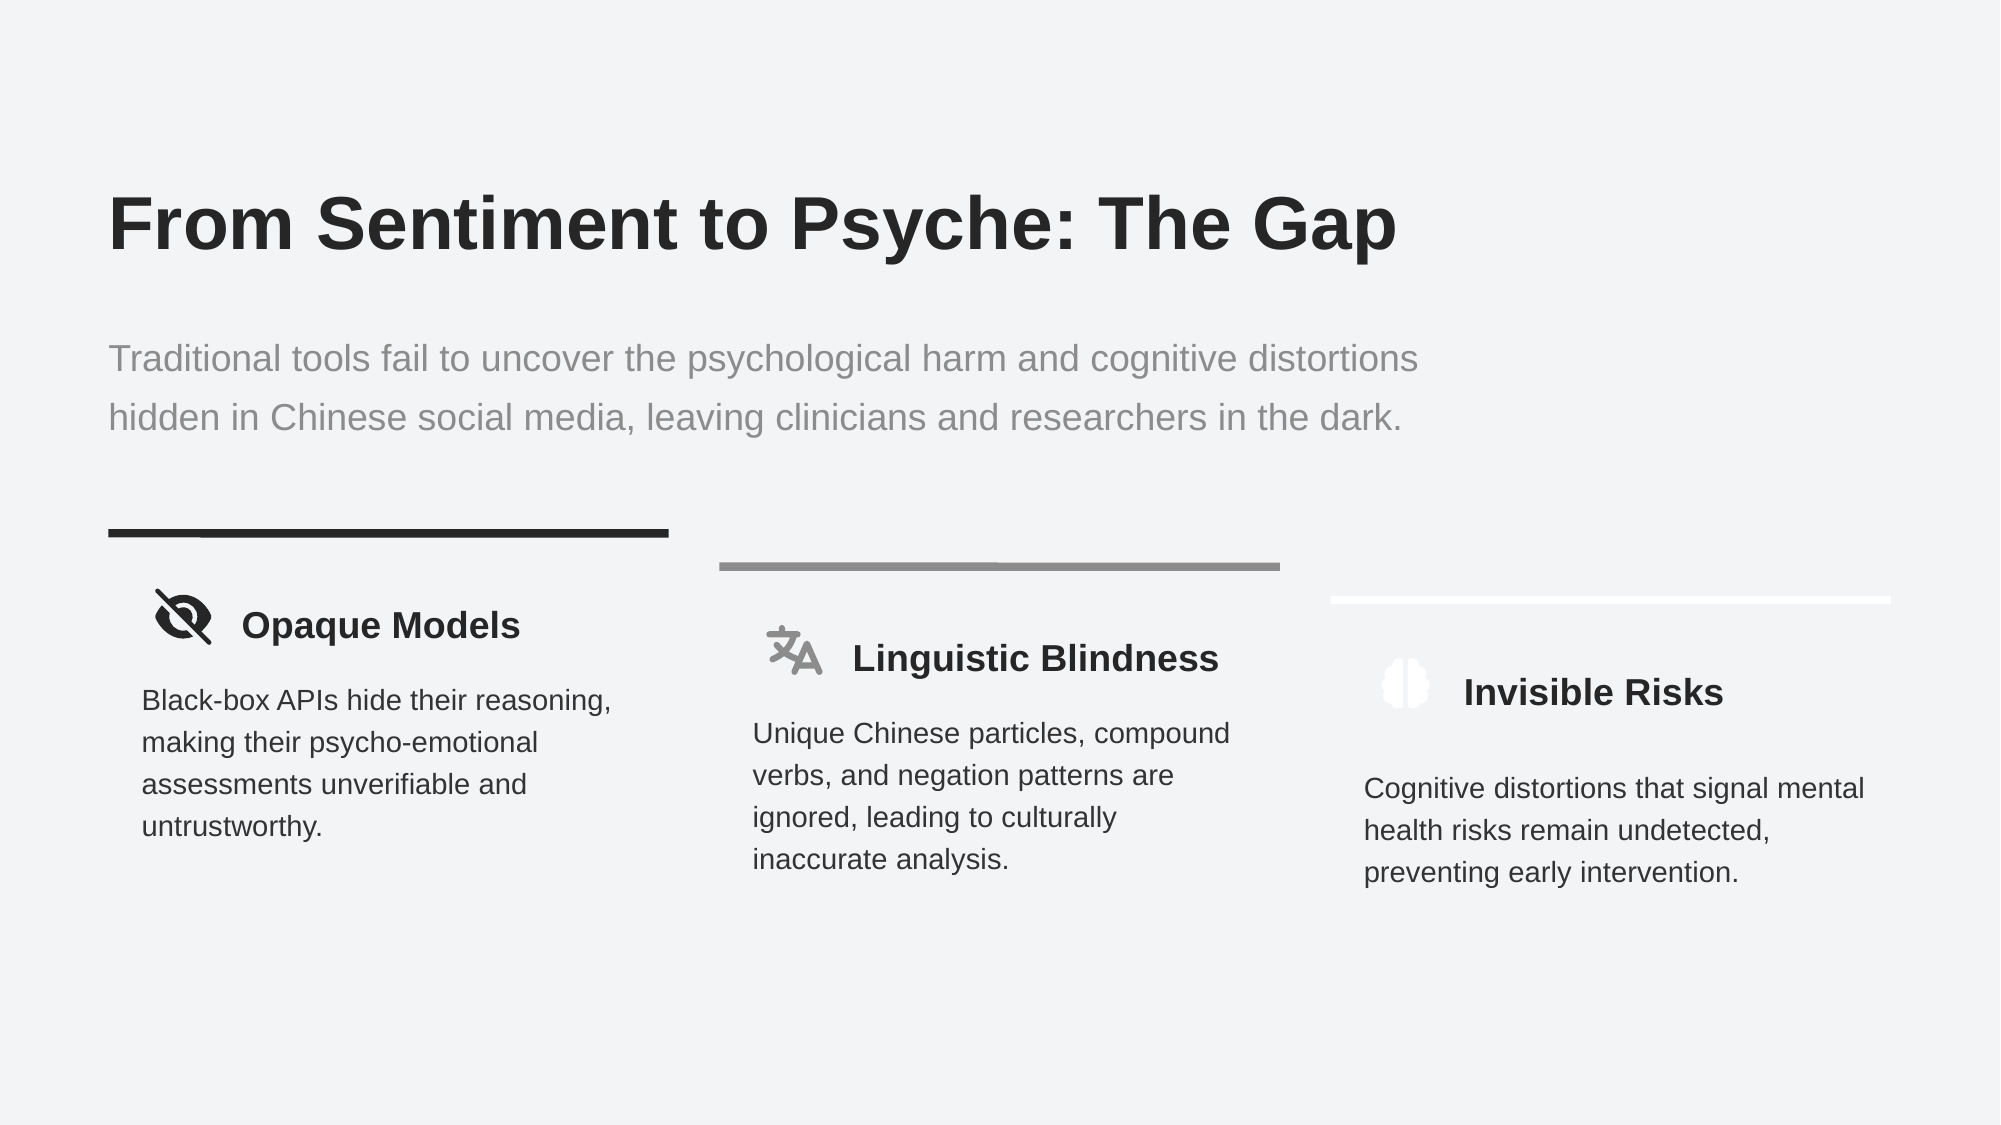

From Sentiment to Psyche: The Gap
Traditional tools fail to uncover the psychological harm and cognitive distortions hidden in Chinese social media, leaving clinicians and researchers in the dark.

Opaque Models

Linguistic Blindness

Invisible Risks

Black-box APIs hide their reasoning, making their psycho-emotional assessments unverifiable and untrustworthy.
Unique Chinese particles, compound verbs, and negation patterns are ignored, leading to culturally inaccurate analysis.
Cognitive distortions that signal mental health risks remain undetected, preventing early intervention.